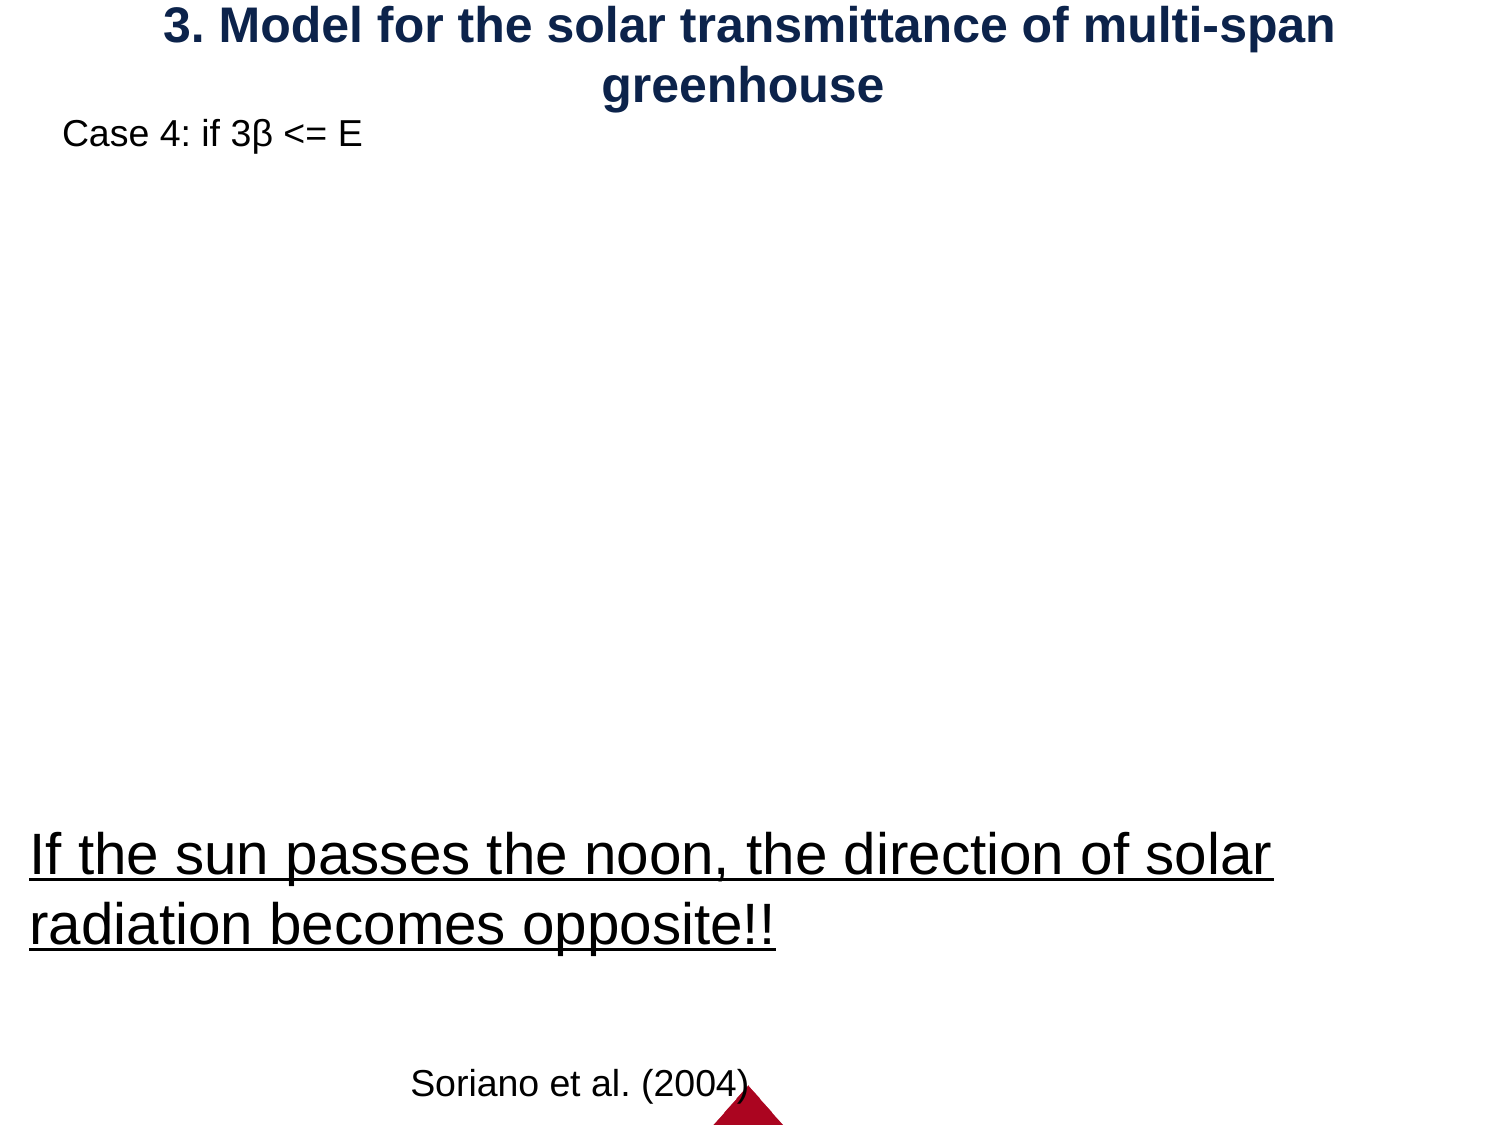

# 3. Model for the solar transmittance of multi-span greenhouse
Case 4: if 3β <= E
If the sun passes the noon, the direction of solar radiation becomes opposite!!
66
Soriano et al. (2004)